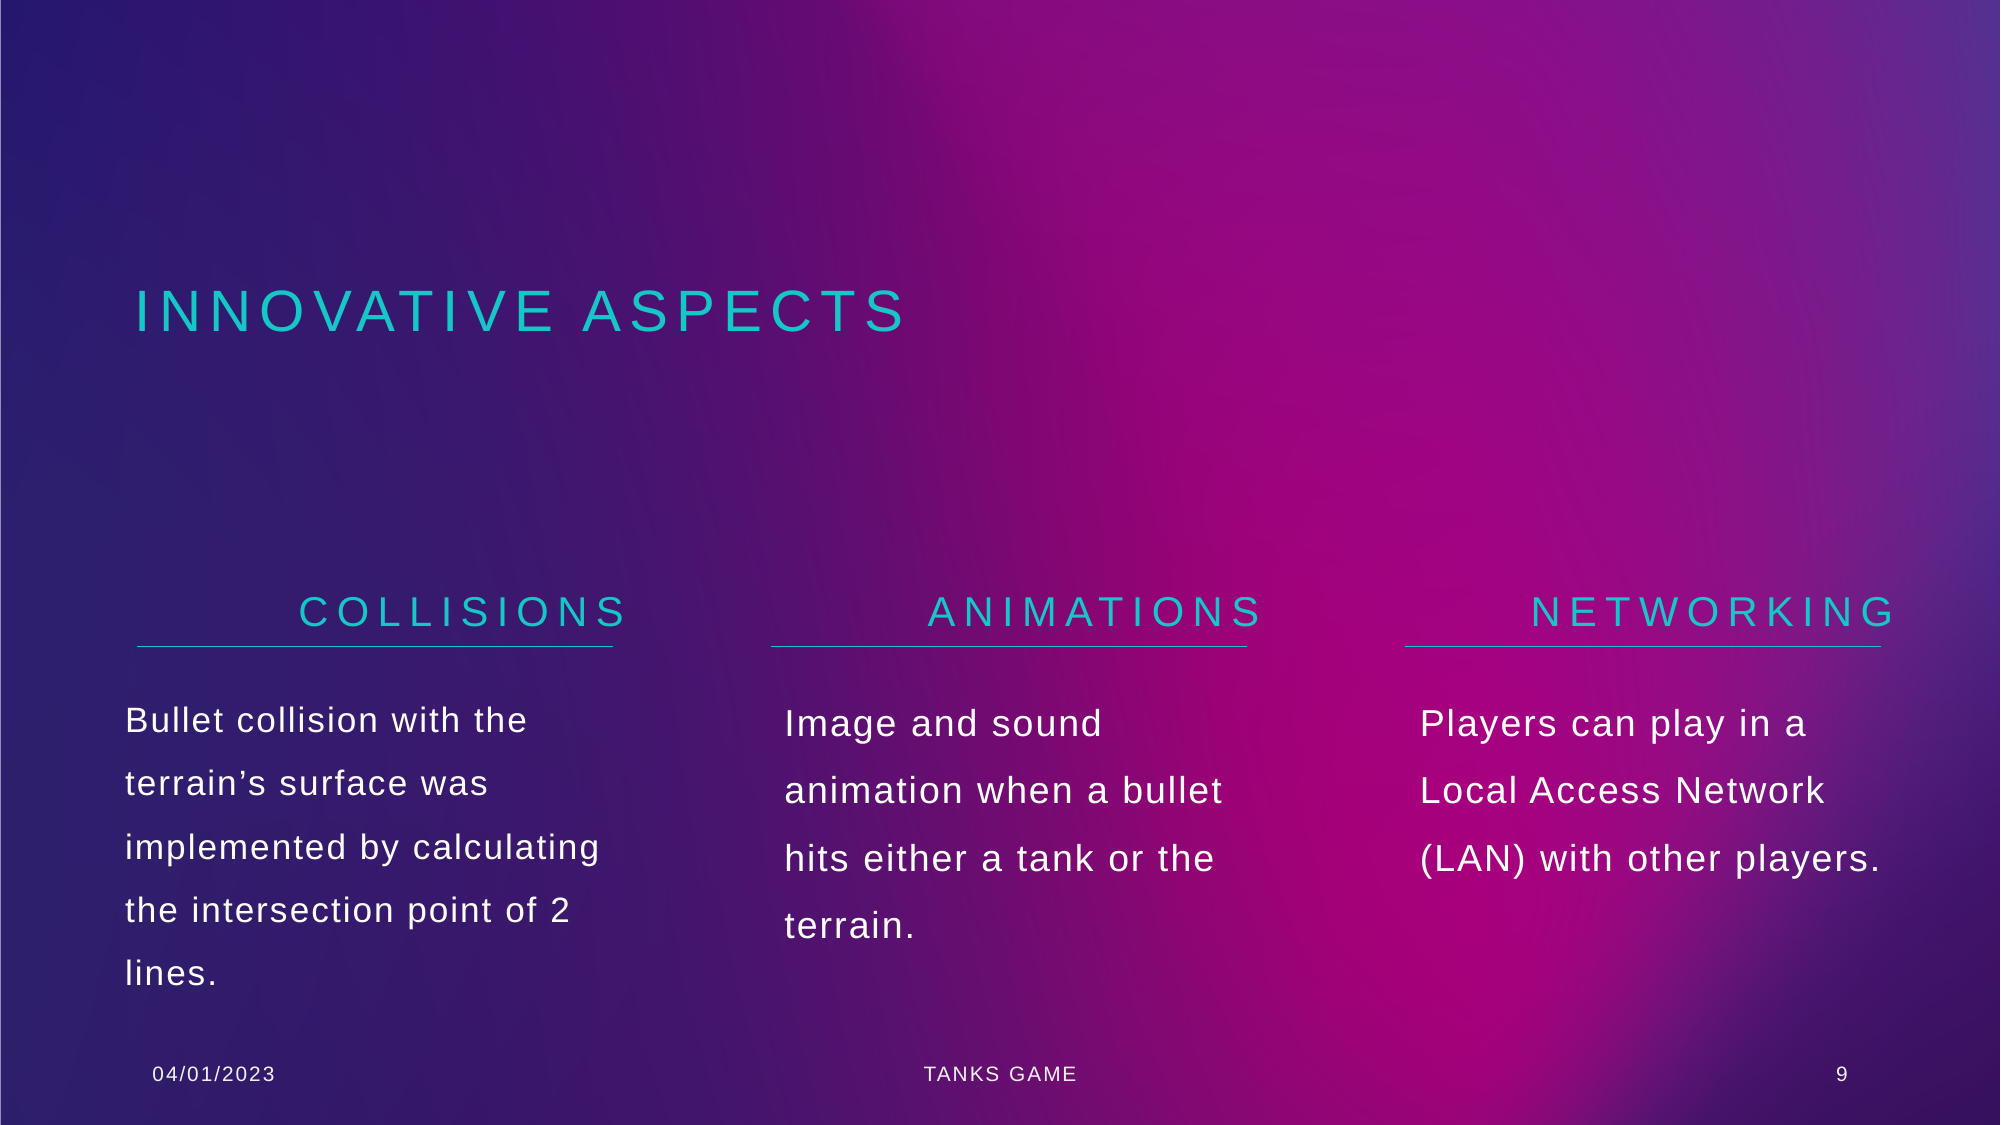

# Innovative aspects
Collisions
Animations
networking
Bullet collision with the terrain’s surface was implemented by calculating the intersection point of 2 lines.​
Image and sound animation when a bullet hits either a tank or the terrain.
​
Players can play in a Local Access Network (LAN) with other players.
​
04/01/2023
Tanks game
9